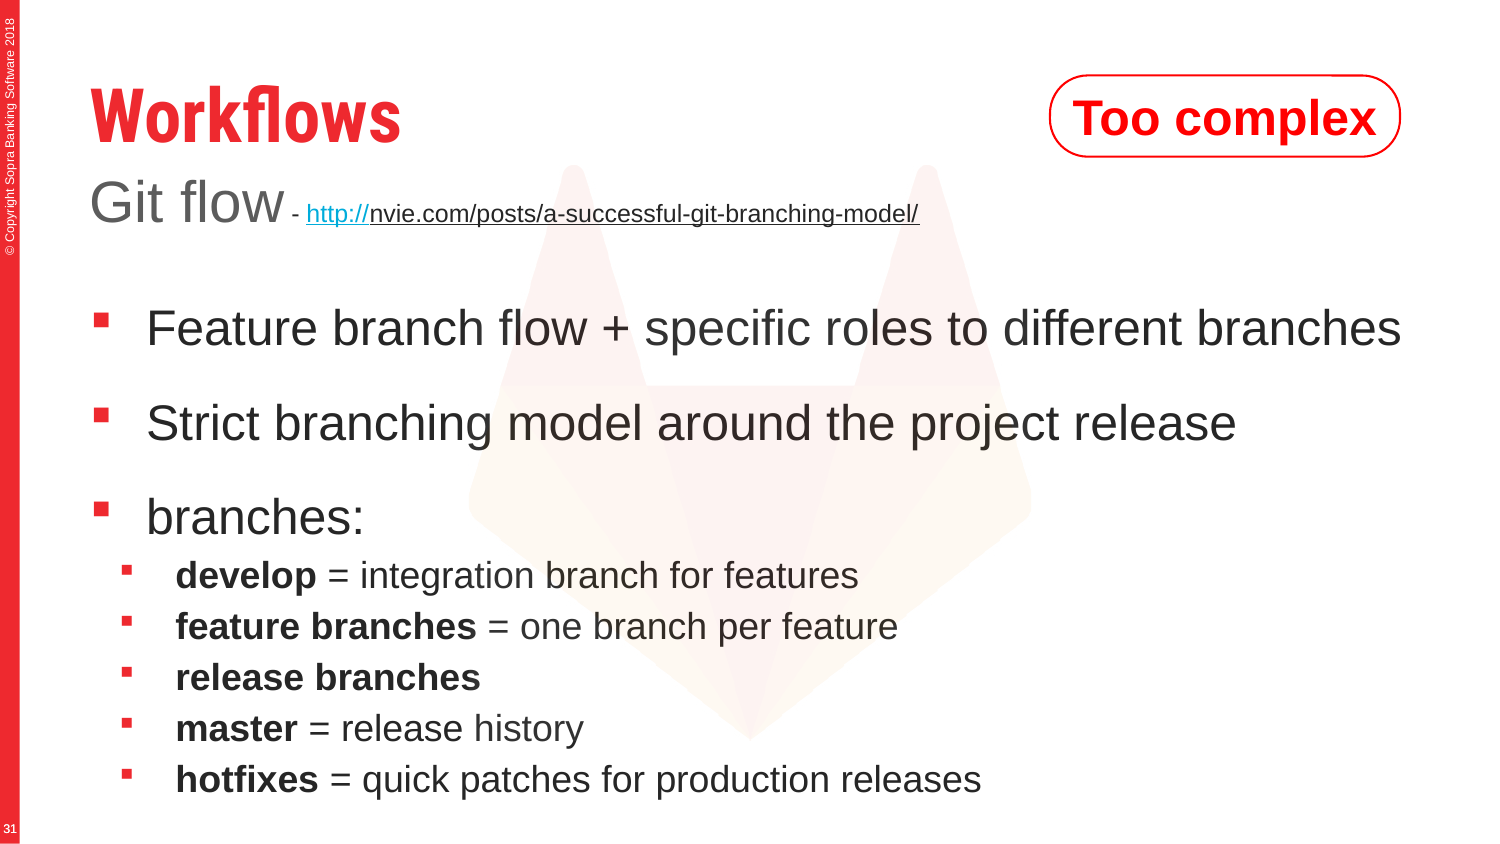

# Workflows

Too complex
Git flow - http://nvie.com/posts/a-successful-git-branching-model/

Feature branch flow + specific roles to different branches
Strict branching model around the project release
branches:
develop = integration branch for features
feature branches = one branch per feature
release branches
master = release history
hotfixes = quick patches for production releases